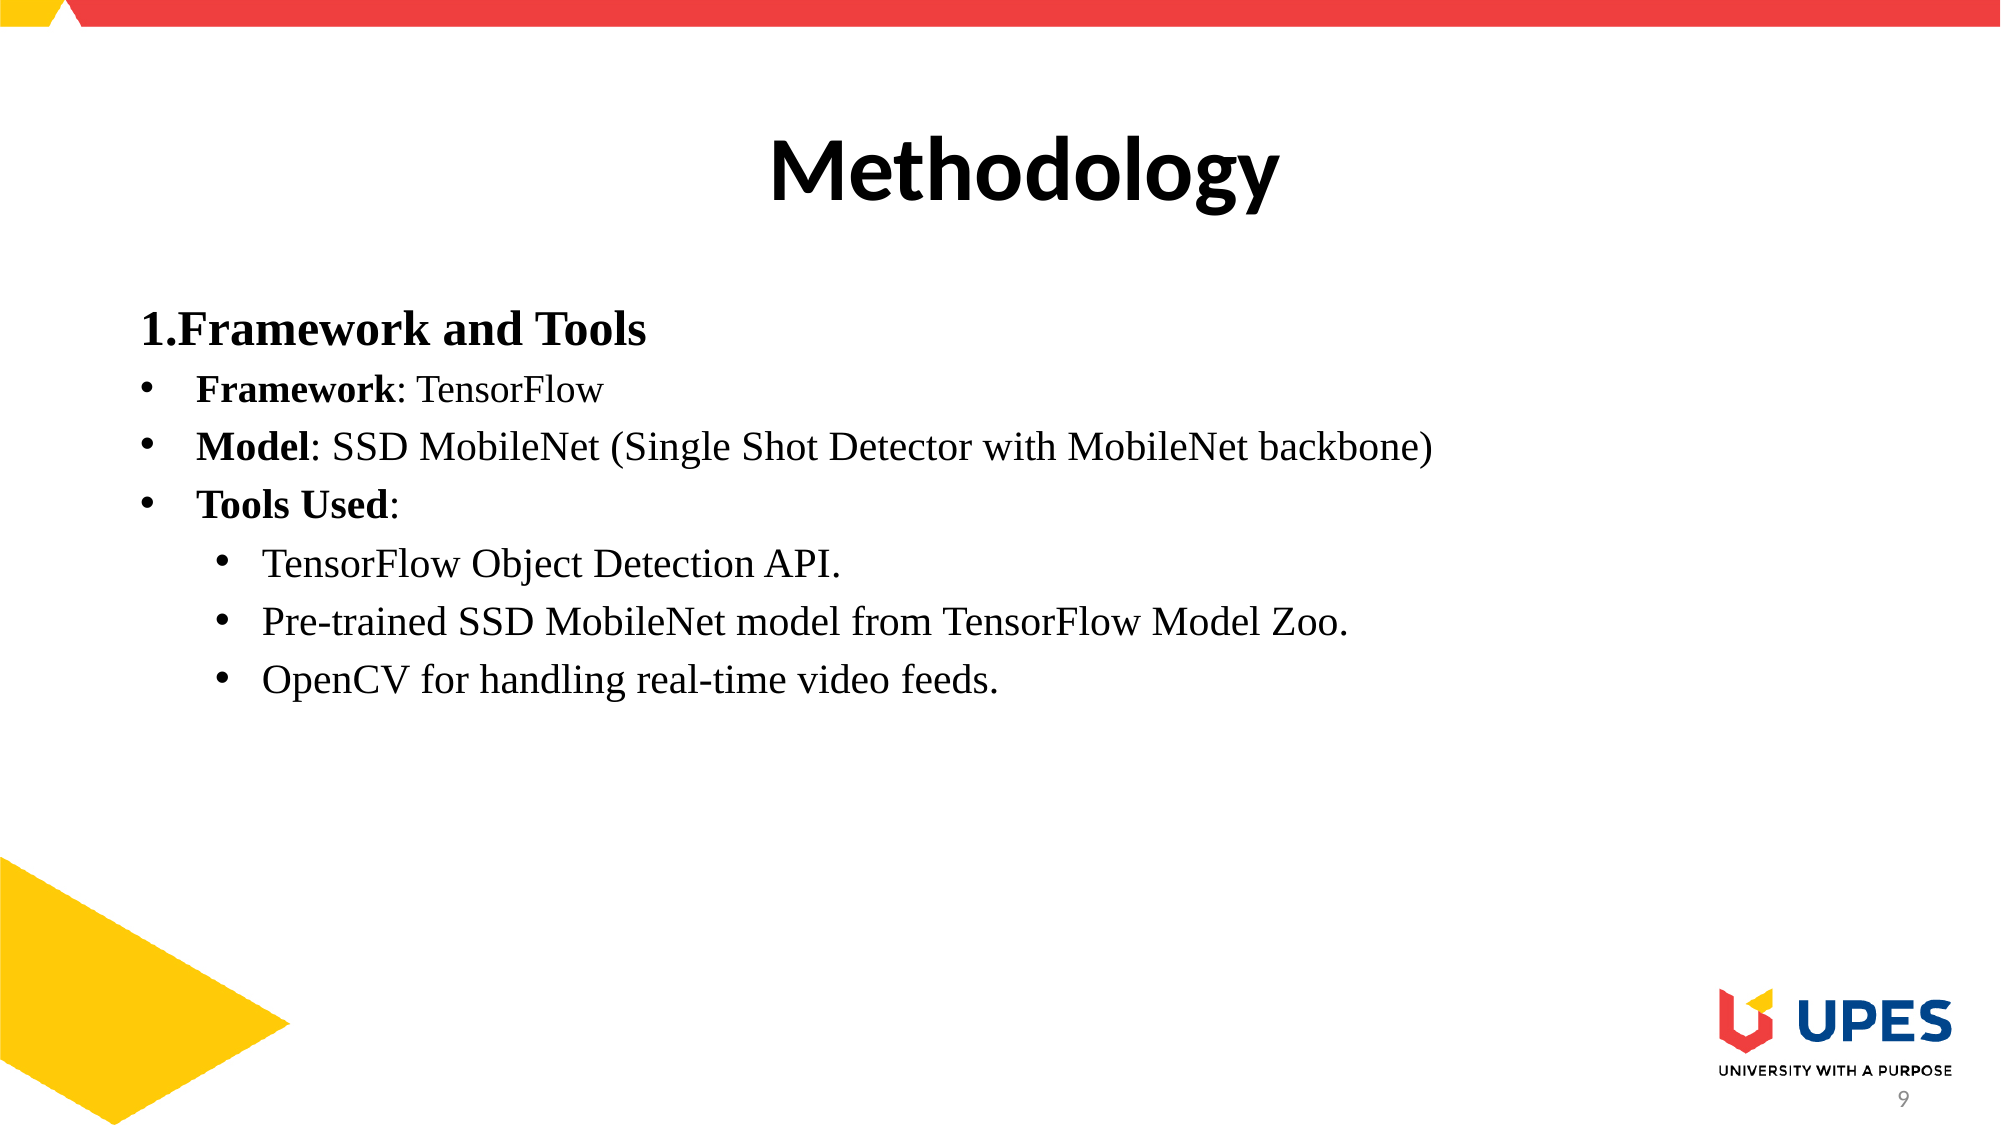

# Methodology
1.Framework and Tools
Framework: TensorFlow
Model: SSD MobileNet (Single Shot Detector with MobileNet backbone)
Tools Used:
TensorFlow Object Detection API.
Pre-trained SSD MobileNet model from TensorFlow Model Zoo.
OpenCV for handling real-time video feeds.